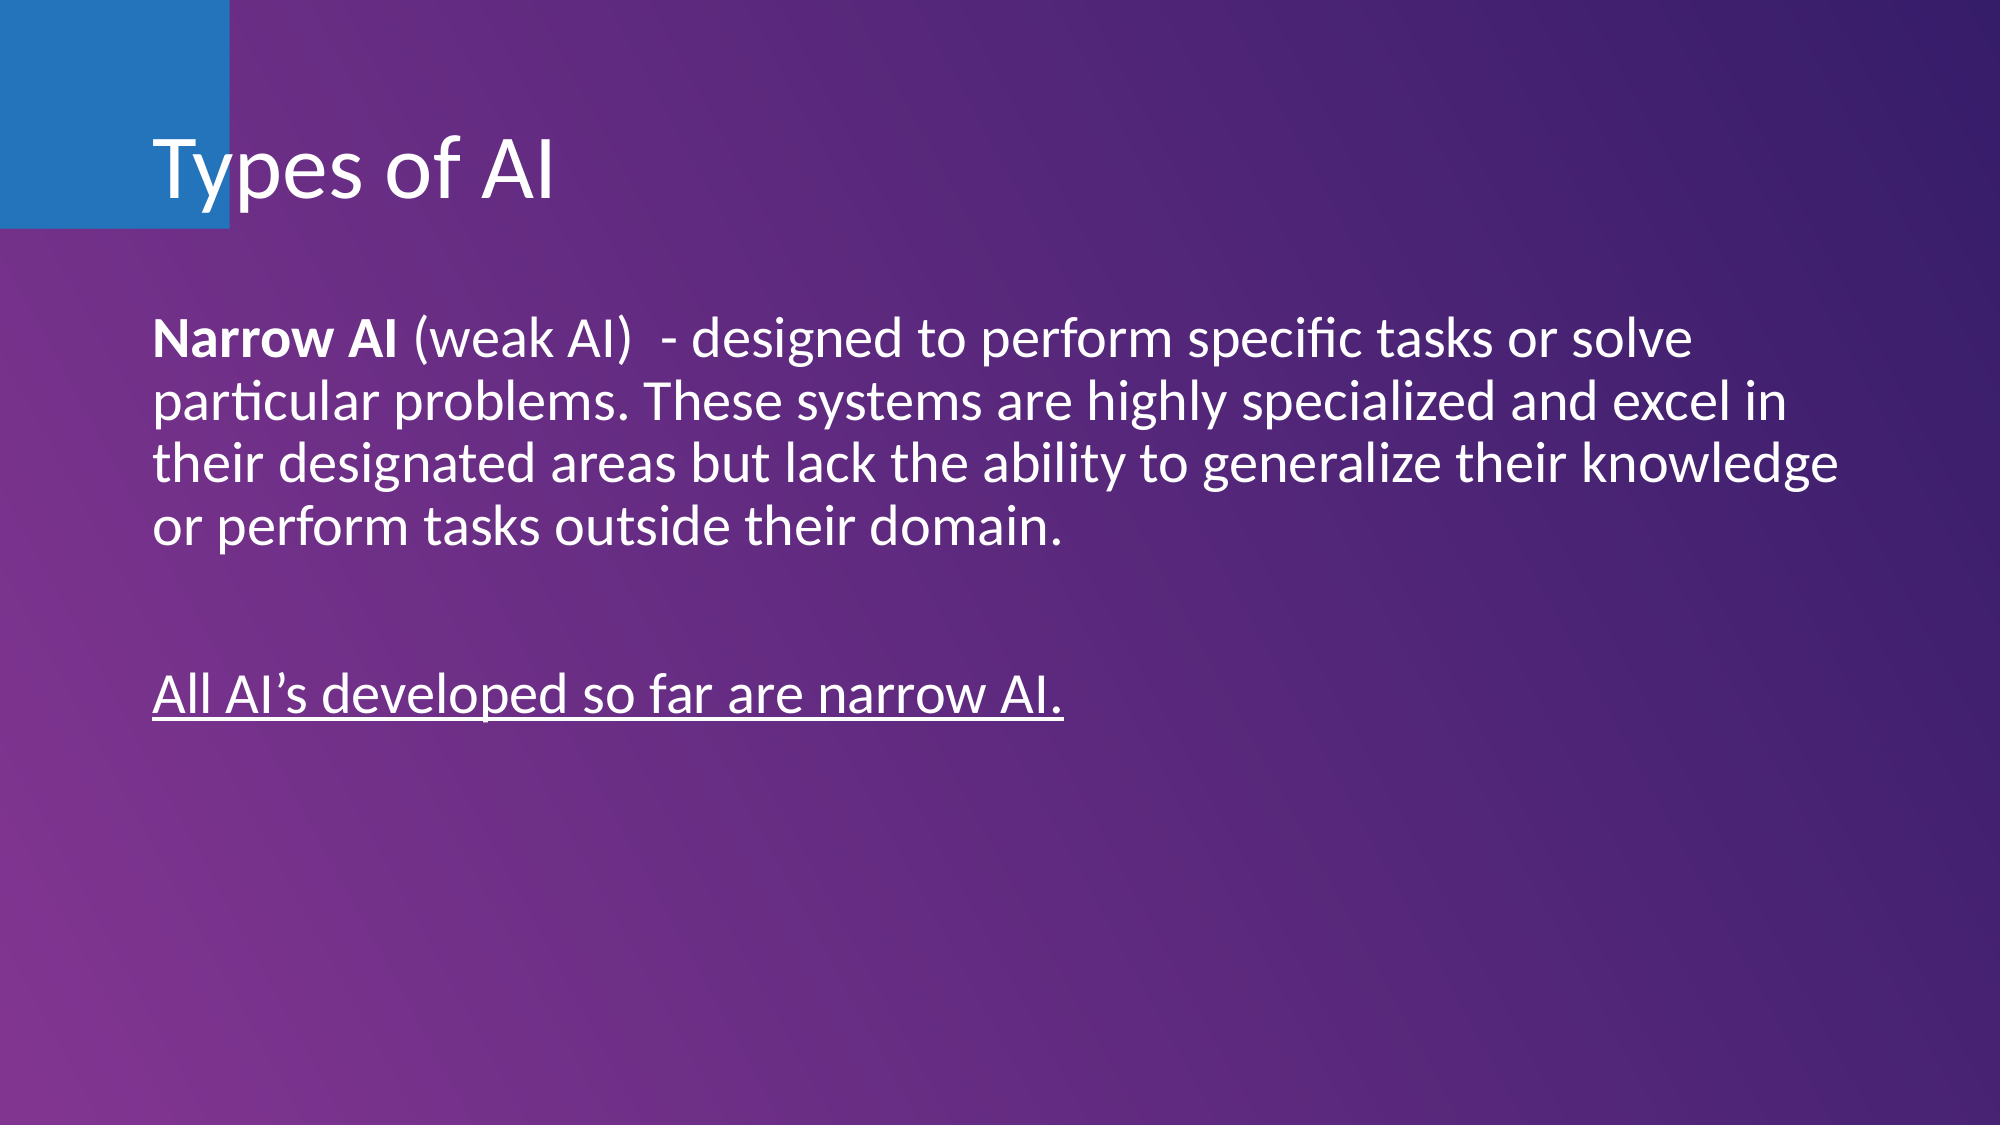

# Types of AI
Narrow AI (weak AI)  - designed to perform specific tasks or solve particular problems. These systems are highly specialized and excel in their designated areas but lack the ability to generalize their knowledge or perform tasks outside their domain.

All AI’s developed so far are narrow AI.